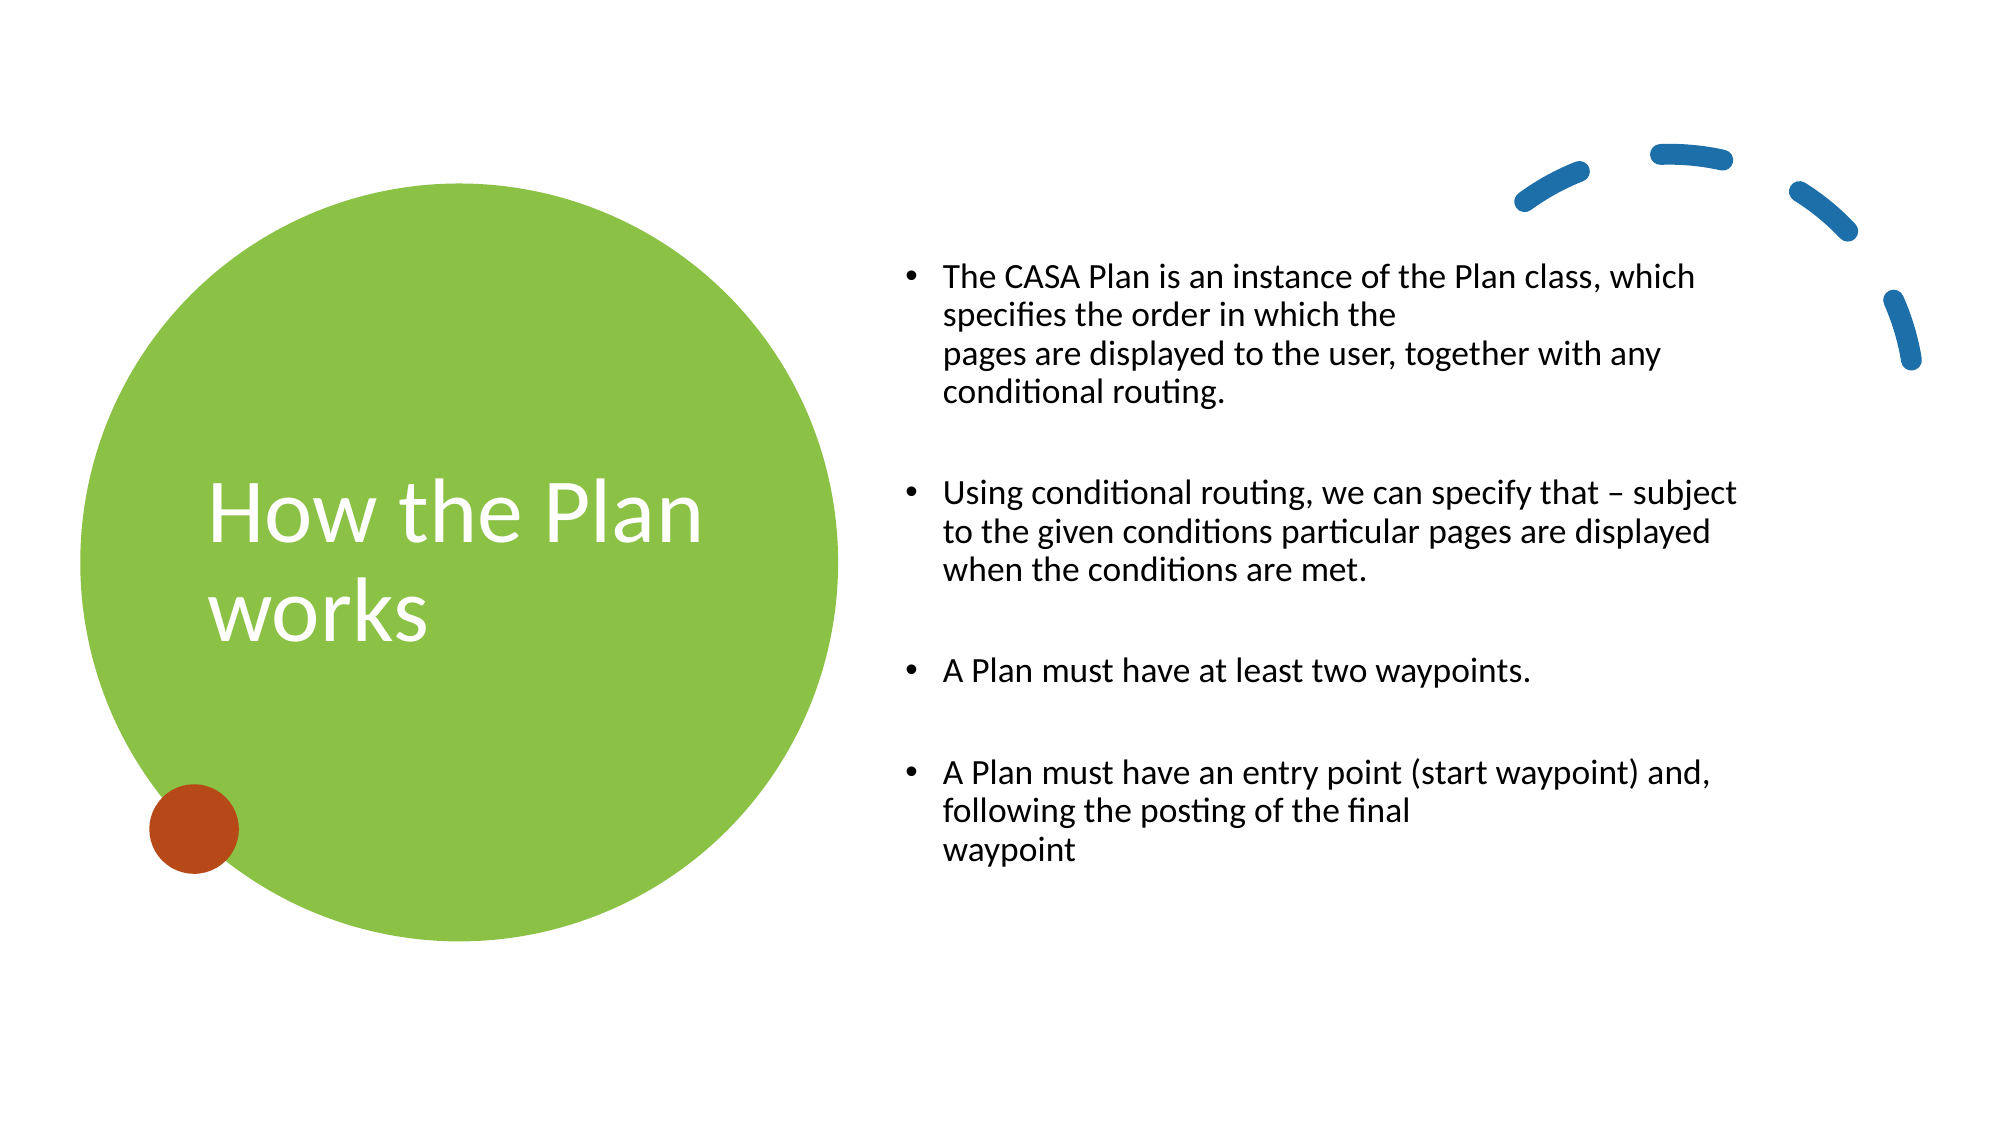

How the Plan works
The CASA Plan is an instance of the Plan class, which specifies the order in which the
pages are displayed to the user, together with any conditional routing.

Using conditional routing, we can specify that – subject to the given conditions particular pages are displayed when the conditions are met.

A Plan must have at least two waypoints.

A Plan must have an entry point (start waypoint) and, following the posting of the final
waypoint